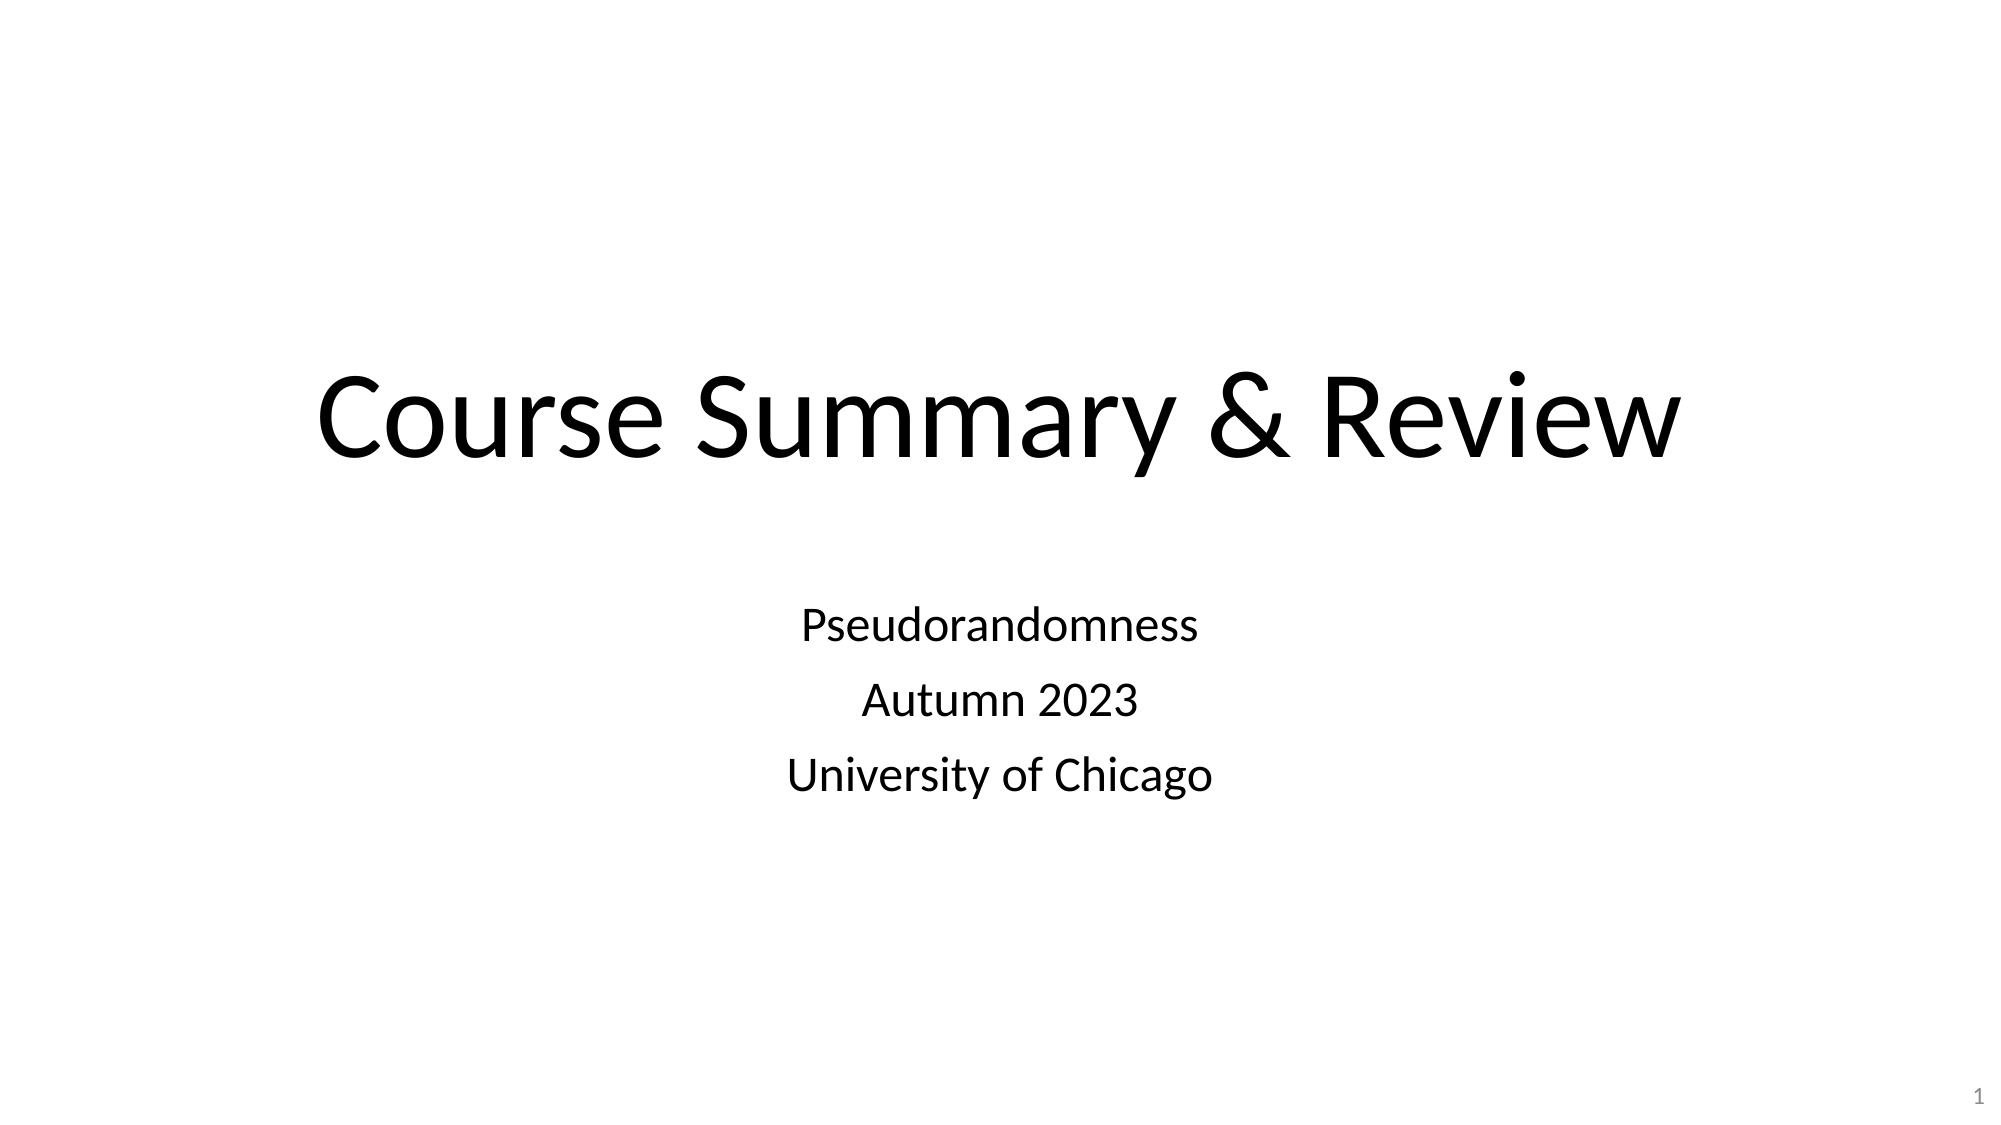

# Course Summary & Review
Pseudorandomness
Autumn 2023
University of Chicago
1